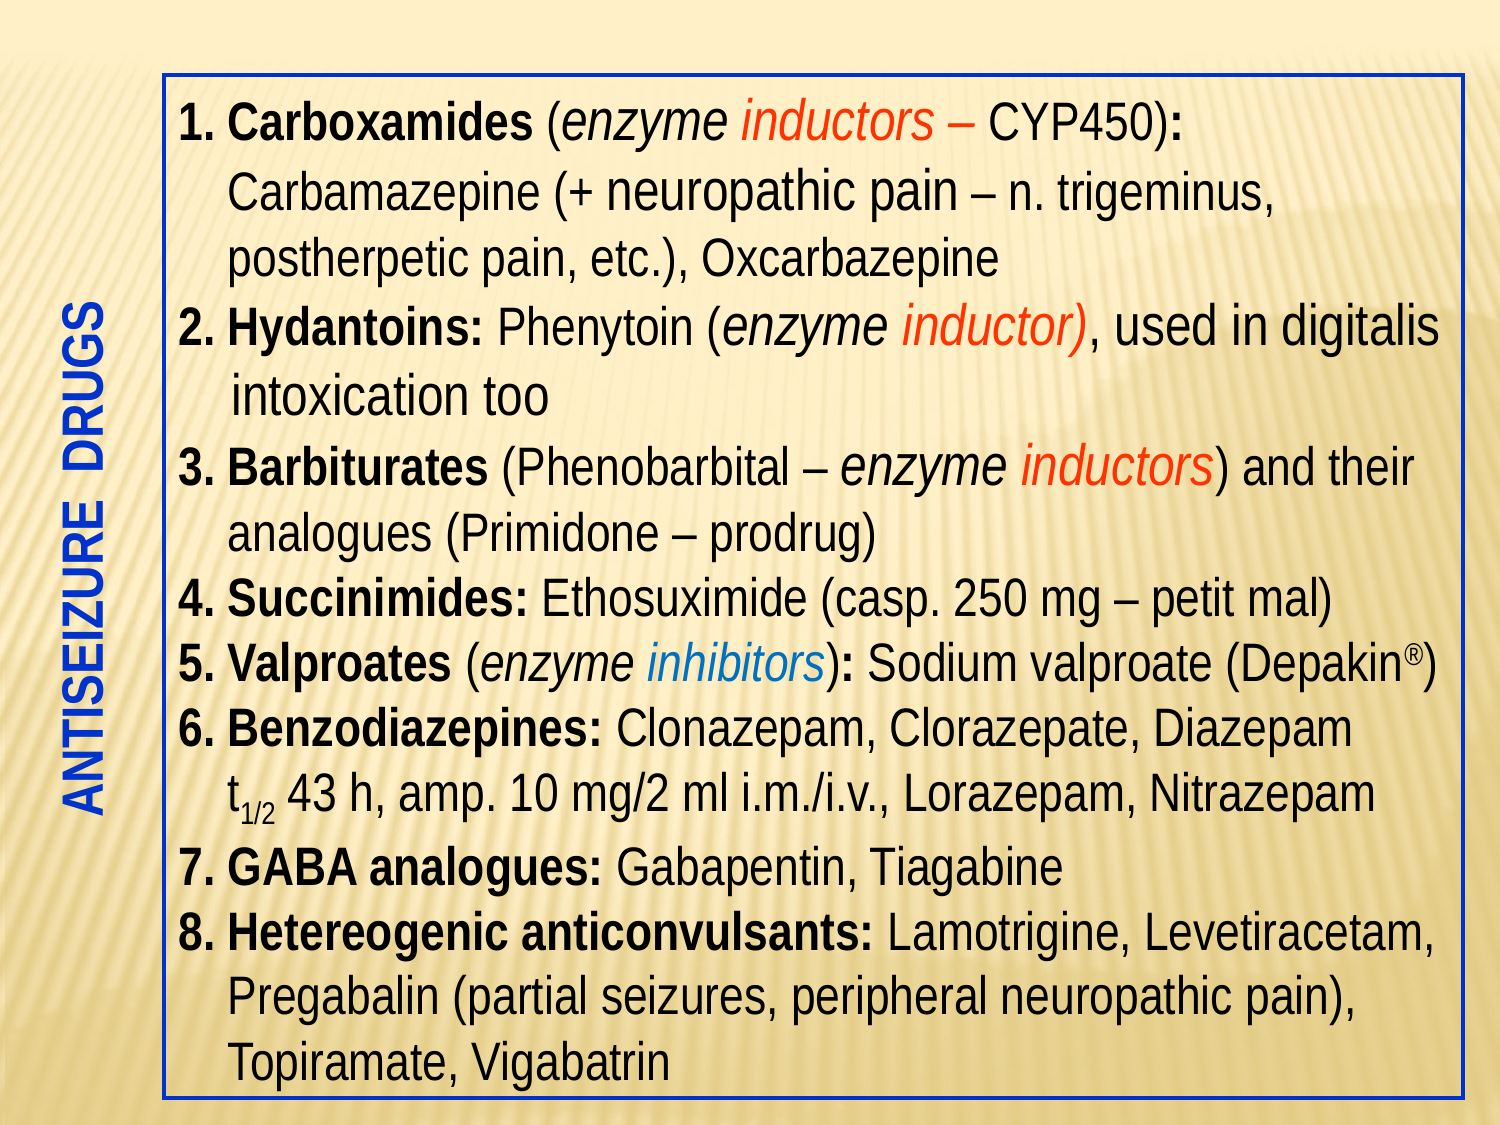

1. Carboxamides (enzyme inductors – CYP450):
    Carbamazepine (+ neuropathic pain – n. trigeminus,
    postherpetic pain, etc.), Oxcarbazepine
2. Hydantoins: Phenytoin (enzyme inductor), used in digitalis
    intoxication too
3. Barbiturates (Phenobarbital – enzyme inductors) and their
    analogues (Primidone – prodrug)
4. Succinimides: Ethosuximide (casp. 250 mg – petit mal)
5. Valproates (enzyme inhibitors): Sodium valproate (Depakin®)
6. Benzodiazepines: Clonazepam, Clorazepate, Diazepam
    t1/2 43 h, amp. 10 mg/2 ml i.m./i.v., Lorazepam, Nitrazepam
7. GABA analogues: Gabapentin, Tiagabine
8. Hetereogenic anticonvulsants: Lamotrigine, Levetiracetam,
    Pregabalin (partial seizures, peripheral neuropathic pain),
    Topiramate, Vigabatrin
ANTISEIZURE  DRUGS